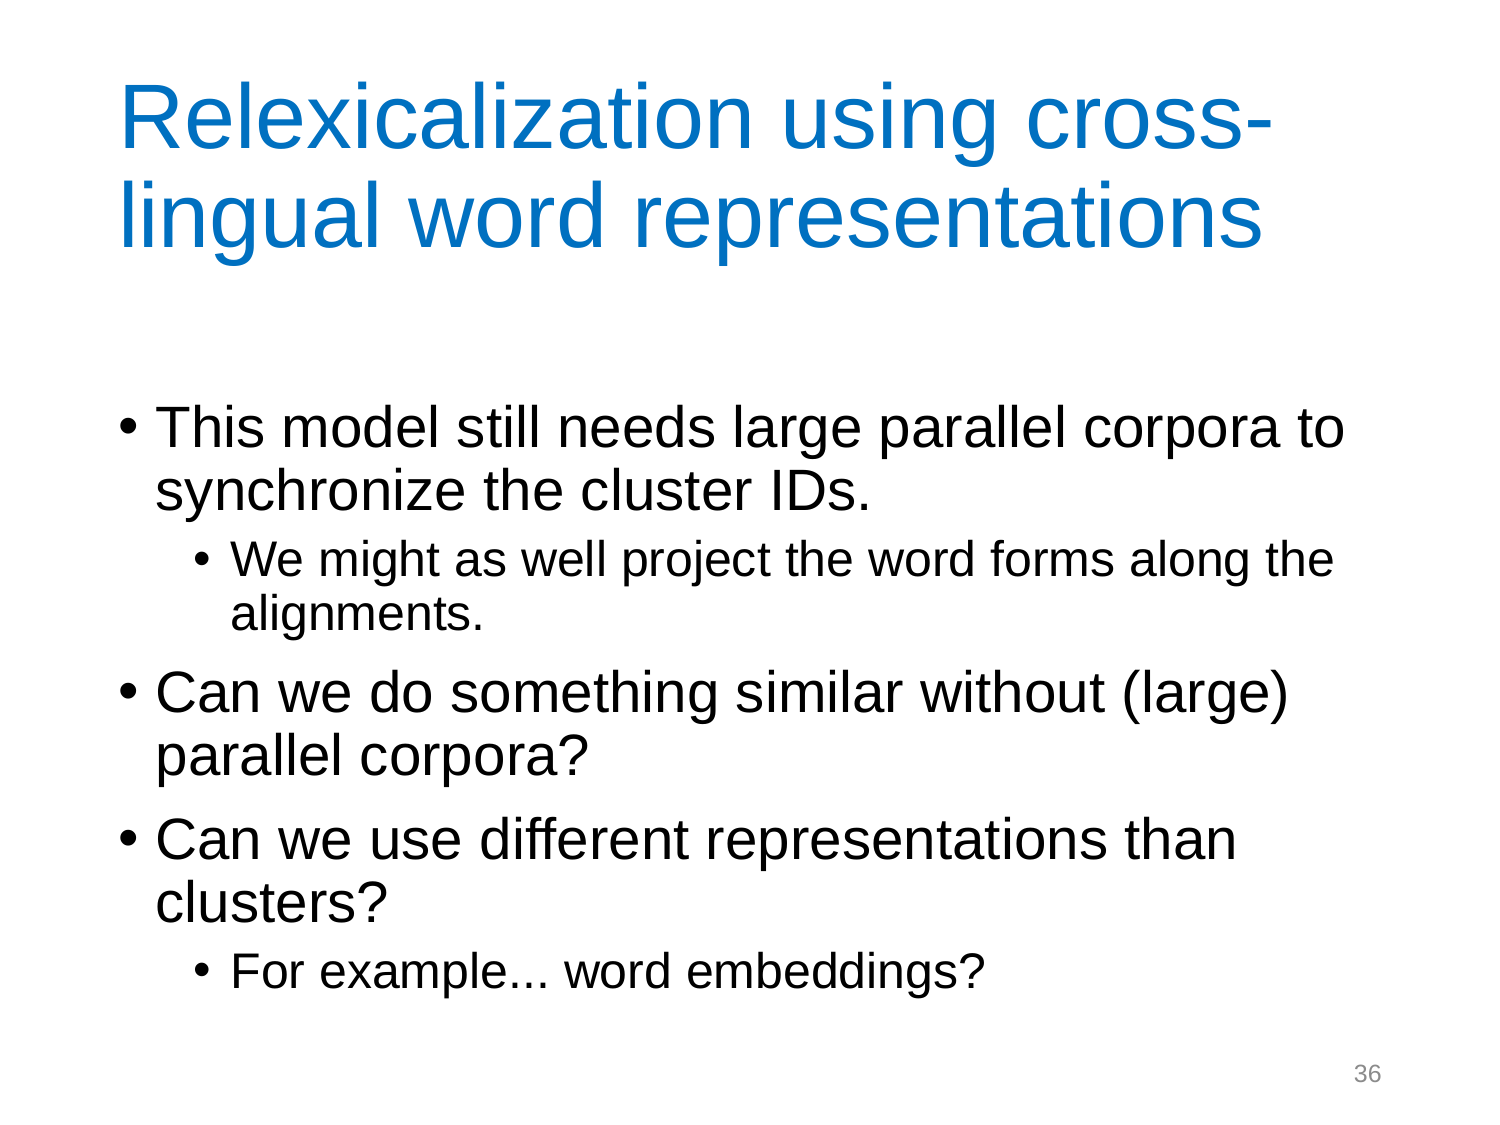

# Relexicalization using cross-lingual word representations

This model still needs large parallel corpora to synchronize the cluster IDs.
We might as well project the word forms along the alignments.
Can we do something similar without (large) parallel corpora?
Can we use different representations than clusters?
For example... word embeddings?
36